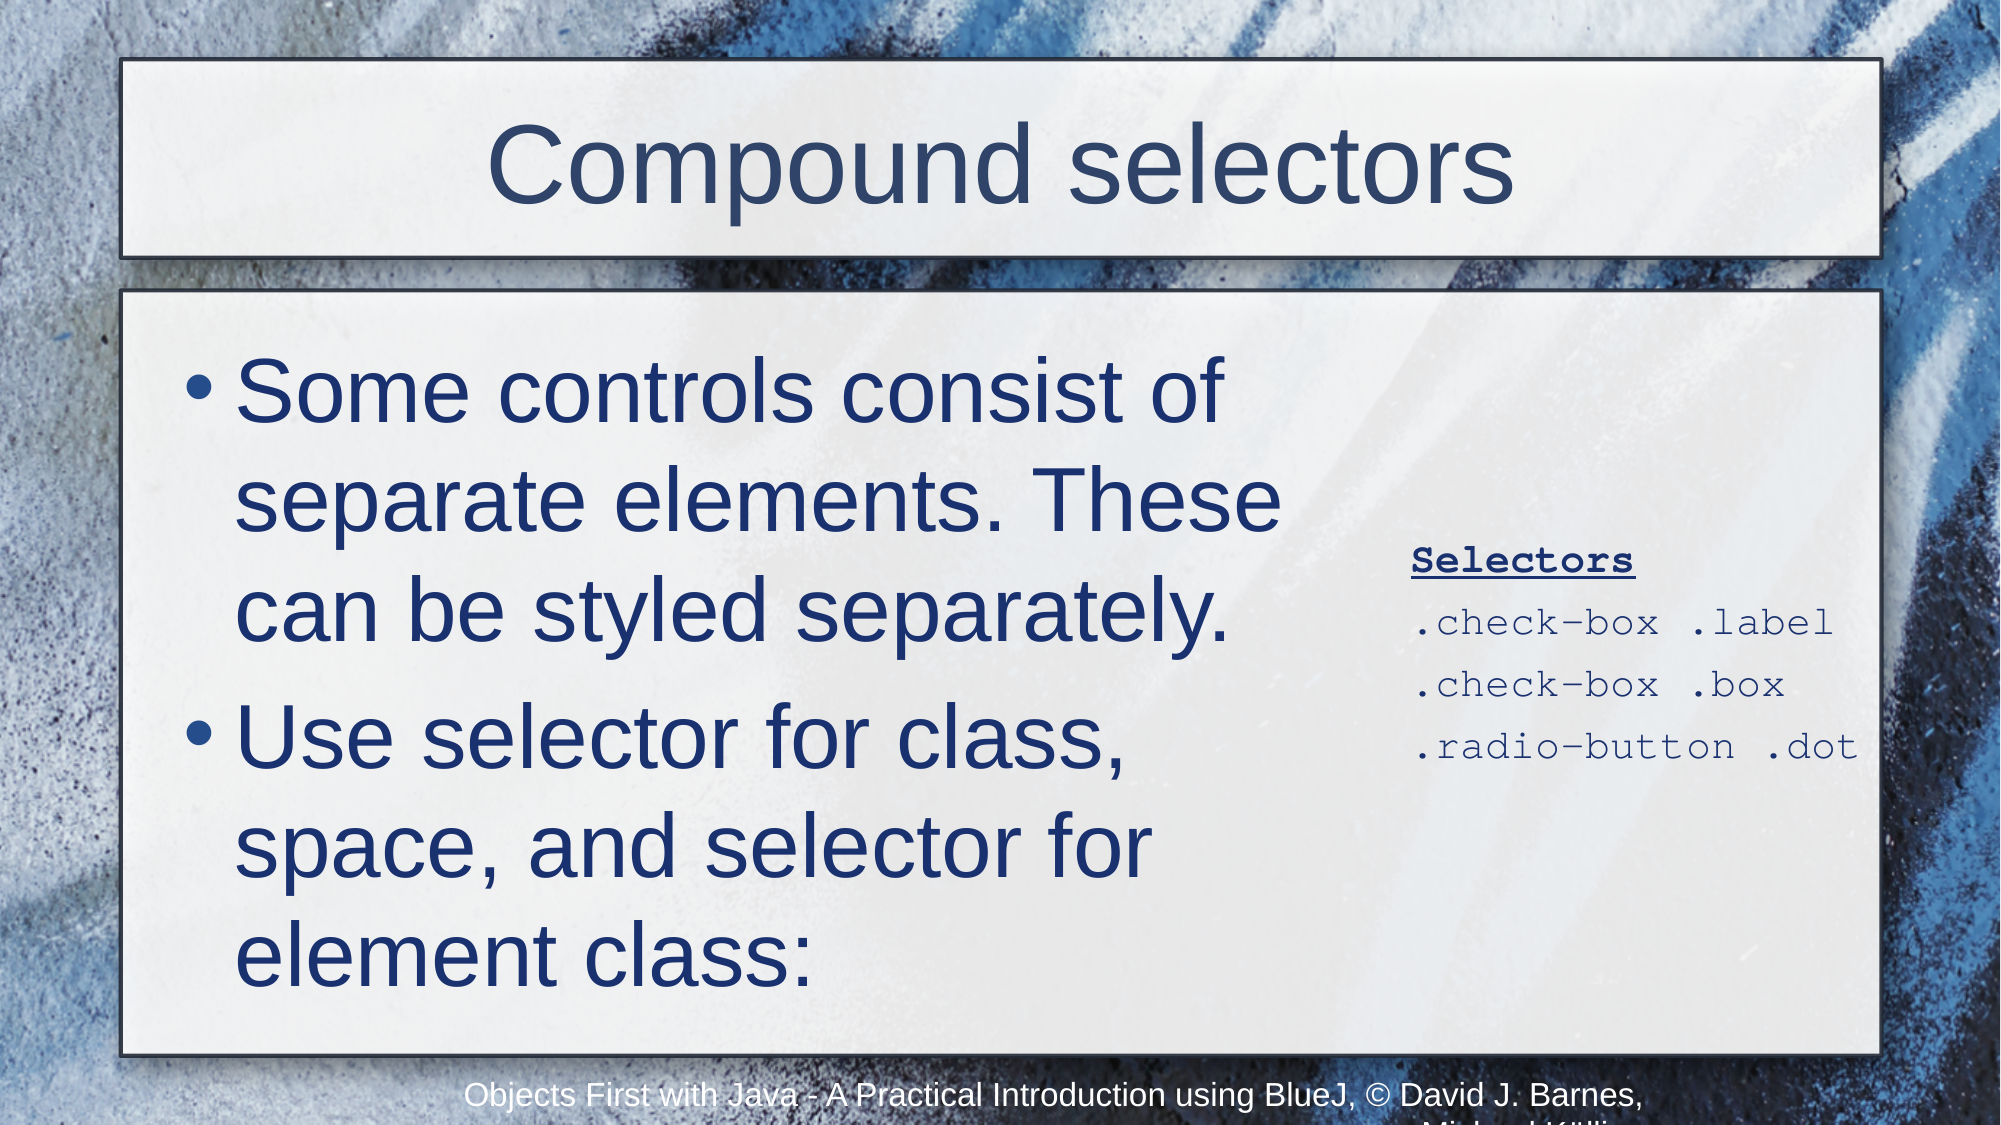

# Compound selectors
Some controls consist of separate elements. These can be styled separately.
Use selector for class, space, and selector for element class:
Selectors
.check-box .label
.check-box .box
.radio-button .dot